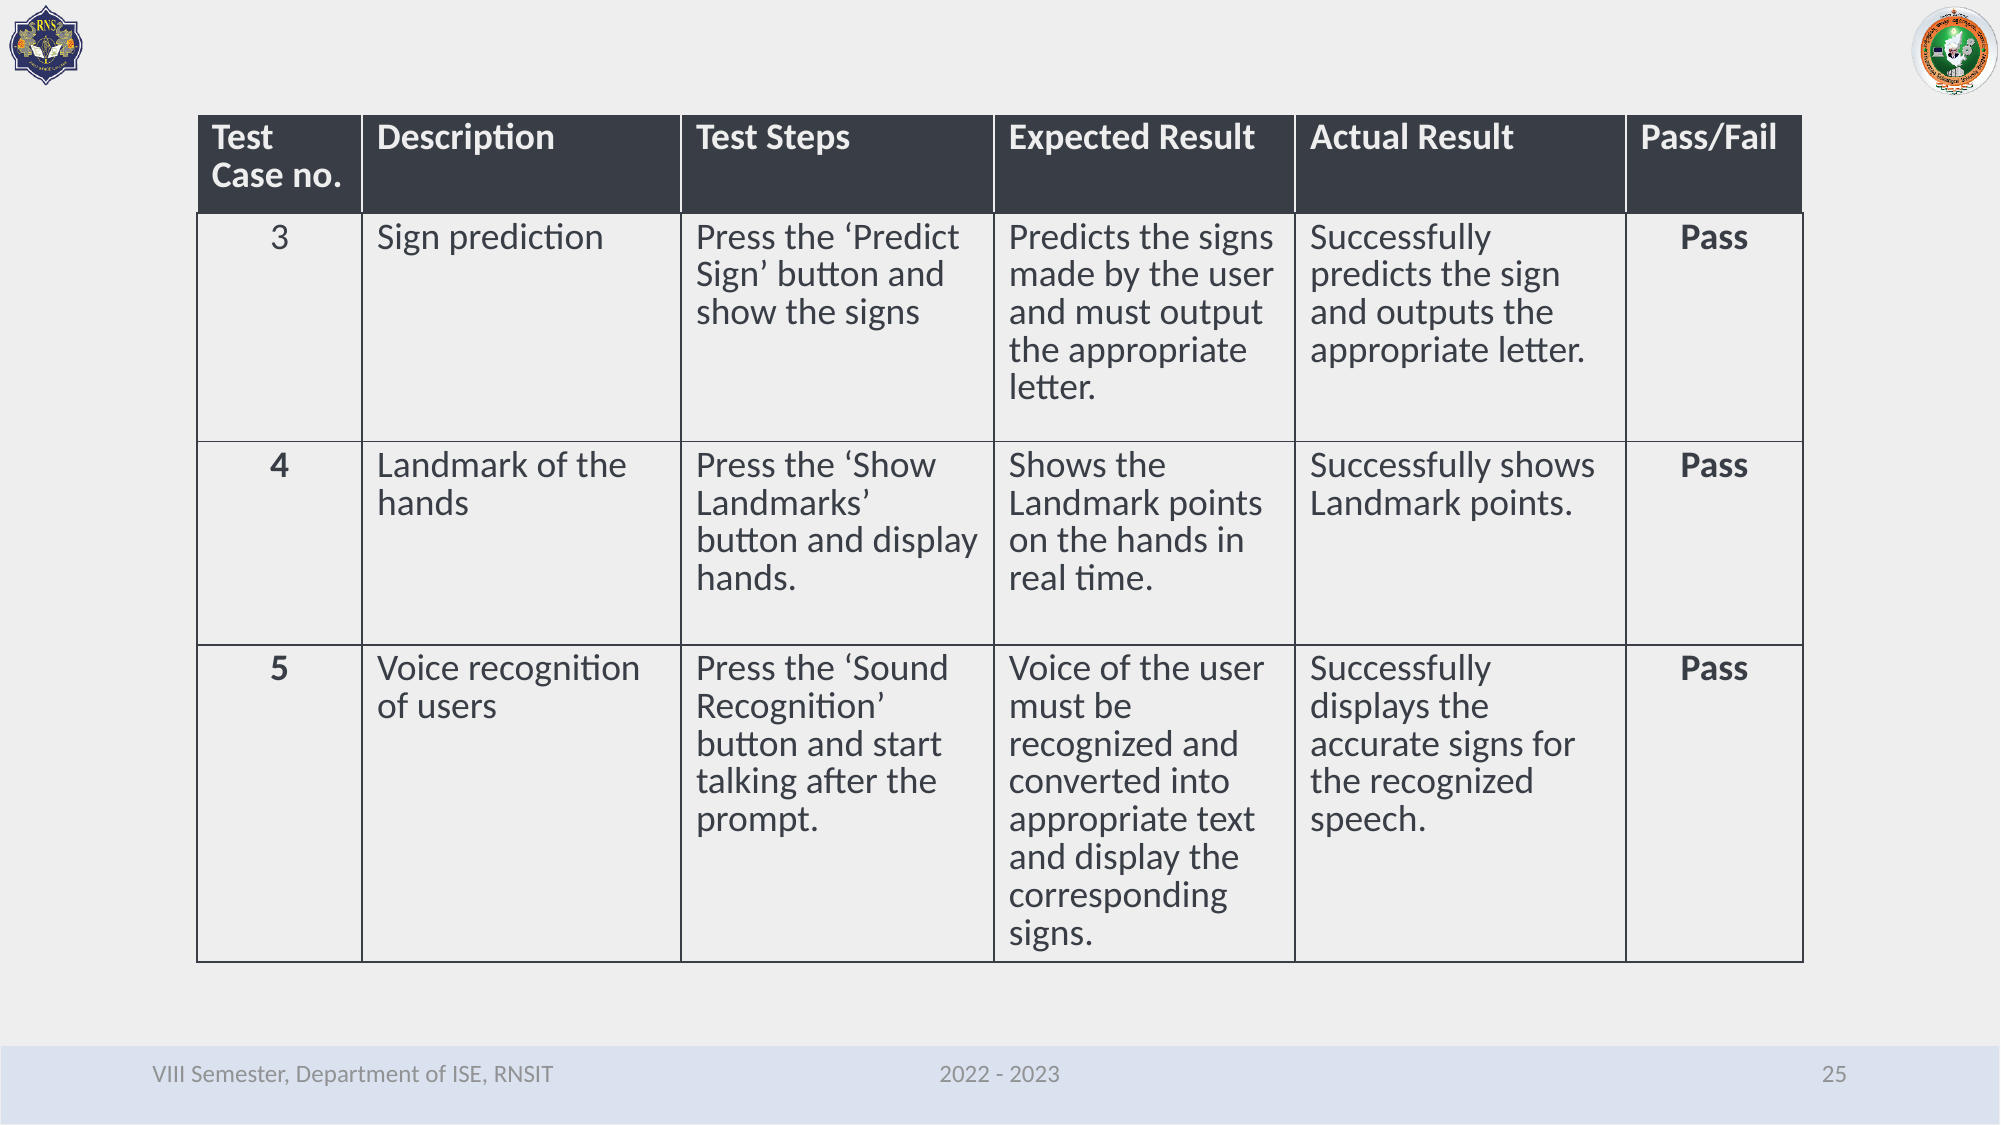

| Test Case no. | Description | Test Steps | Expected Result | Actual Result | Pass/Fail |
| --- | --- | --- | --- | --- | --- |
| 3 | Sign prediction | Press the ‘Predict Sign’ button and show the signs | Predicts the signs made by the user and must output the appropriate letter. | Successfully predicts the sign and outputs the appropriate letter. | Pass |
| 4 | Landmark of the hands | Press the ‘Show Landmarks’ button and display hands. | Shows the Landmark points on the hands in real time. | Successfully shows Landmark points. | Pass |
| 5 | Voice recognition of users | Press the ‘Sound Recognition’ button and start talking after the prompt. | Voice of the user must be recognized and converted into appropriate text and display the corresponding signs. | Successfully displays the accurate signs for the recognized speech. | Pass |
VIII Semester, Department of ISE, RNSIT
2022 - 2023
25